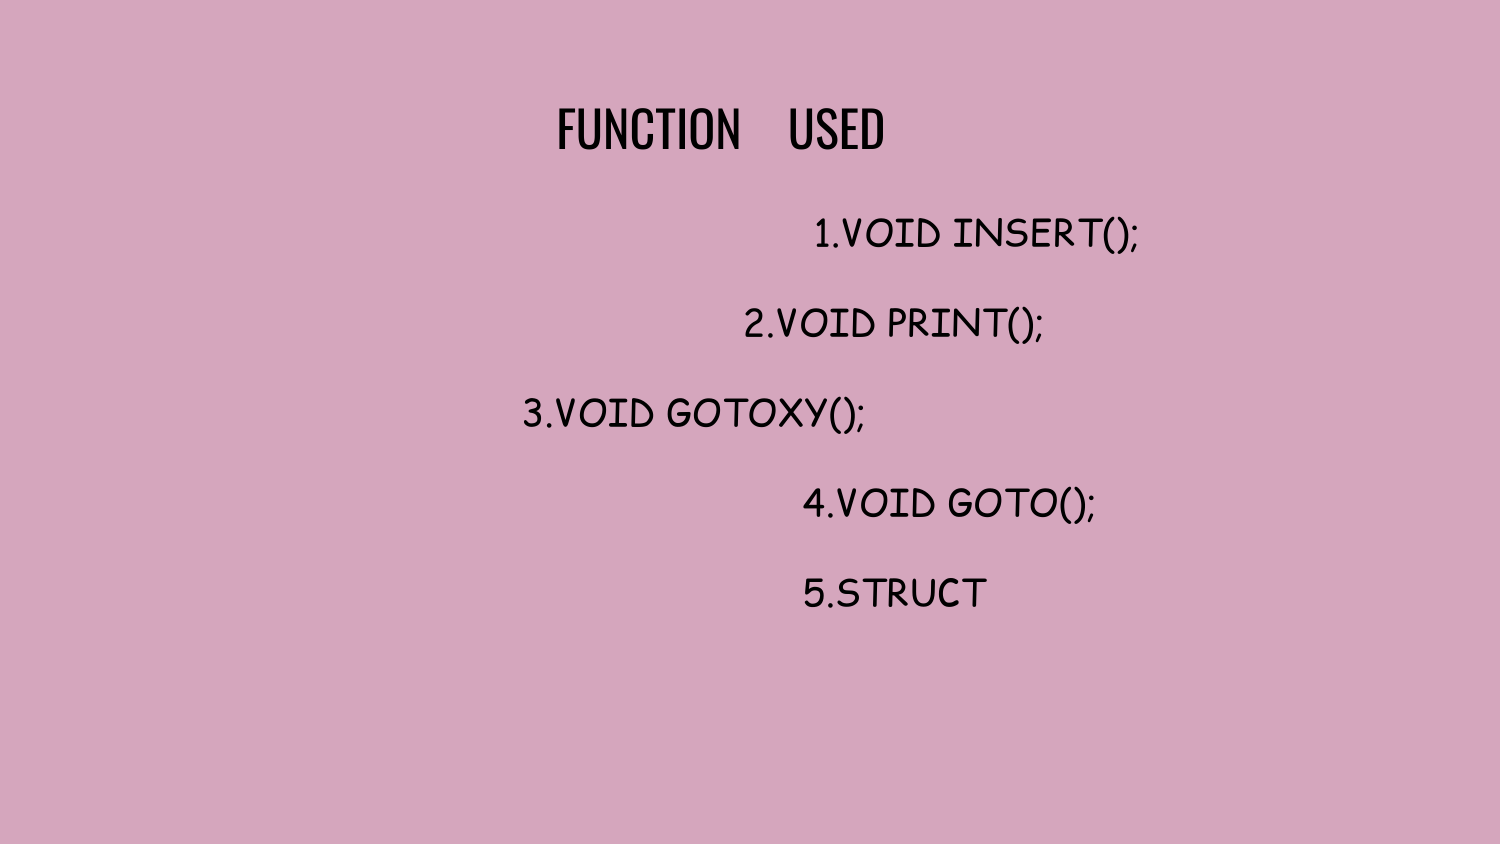

FUNCTION    USED
 				 1.VOID INSERT();

     			        2.VOID PRINT();

       	               3.VOID GOTOXY();
				4.VOID GOTO();

				5.STRUCT